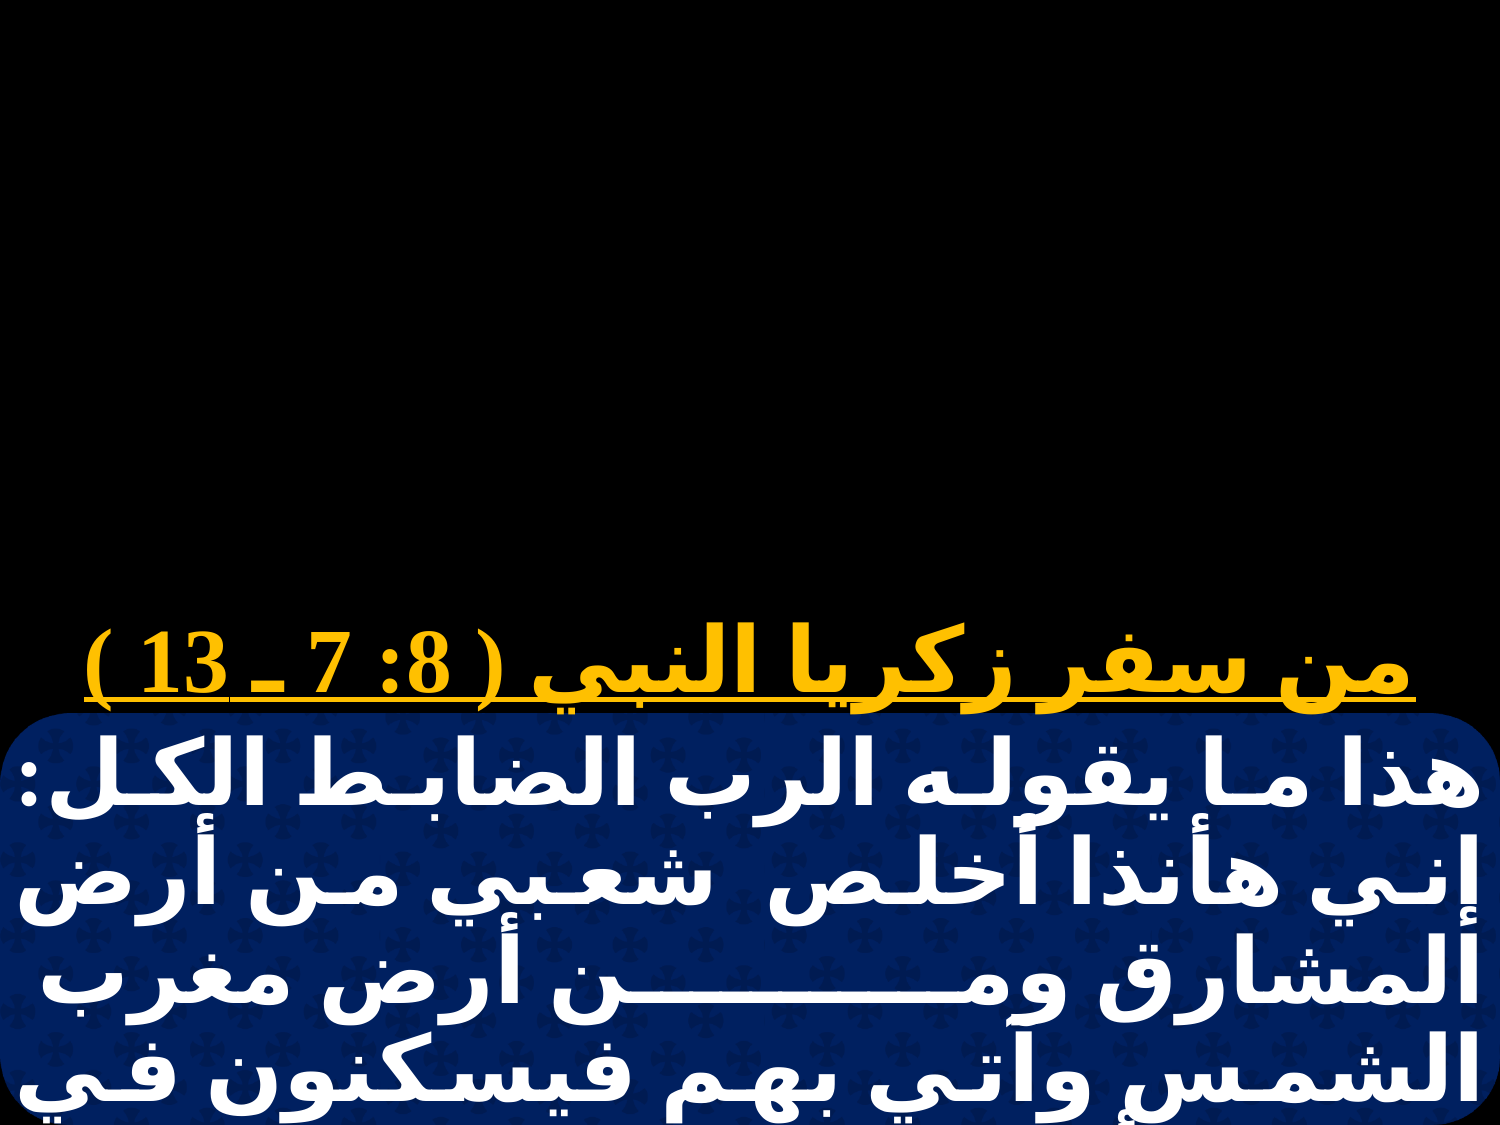

من سفر زكريا النبي ( 8: 7 ـ 13 )
هذا ما يقوله الرب الضابط الكل: إني هأنذا أخلص  شعبي من أرض المشارق ومن أرض مغرب  الشمس وآتي بهم فيسكنون في وسط أورشليم،  ويكونون لي شعبا، وأنا أكون لهم إلها بالحكم